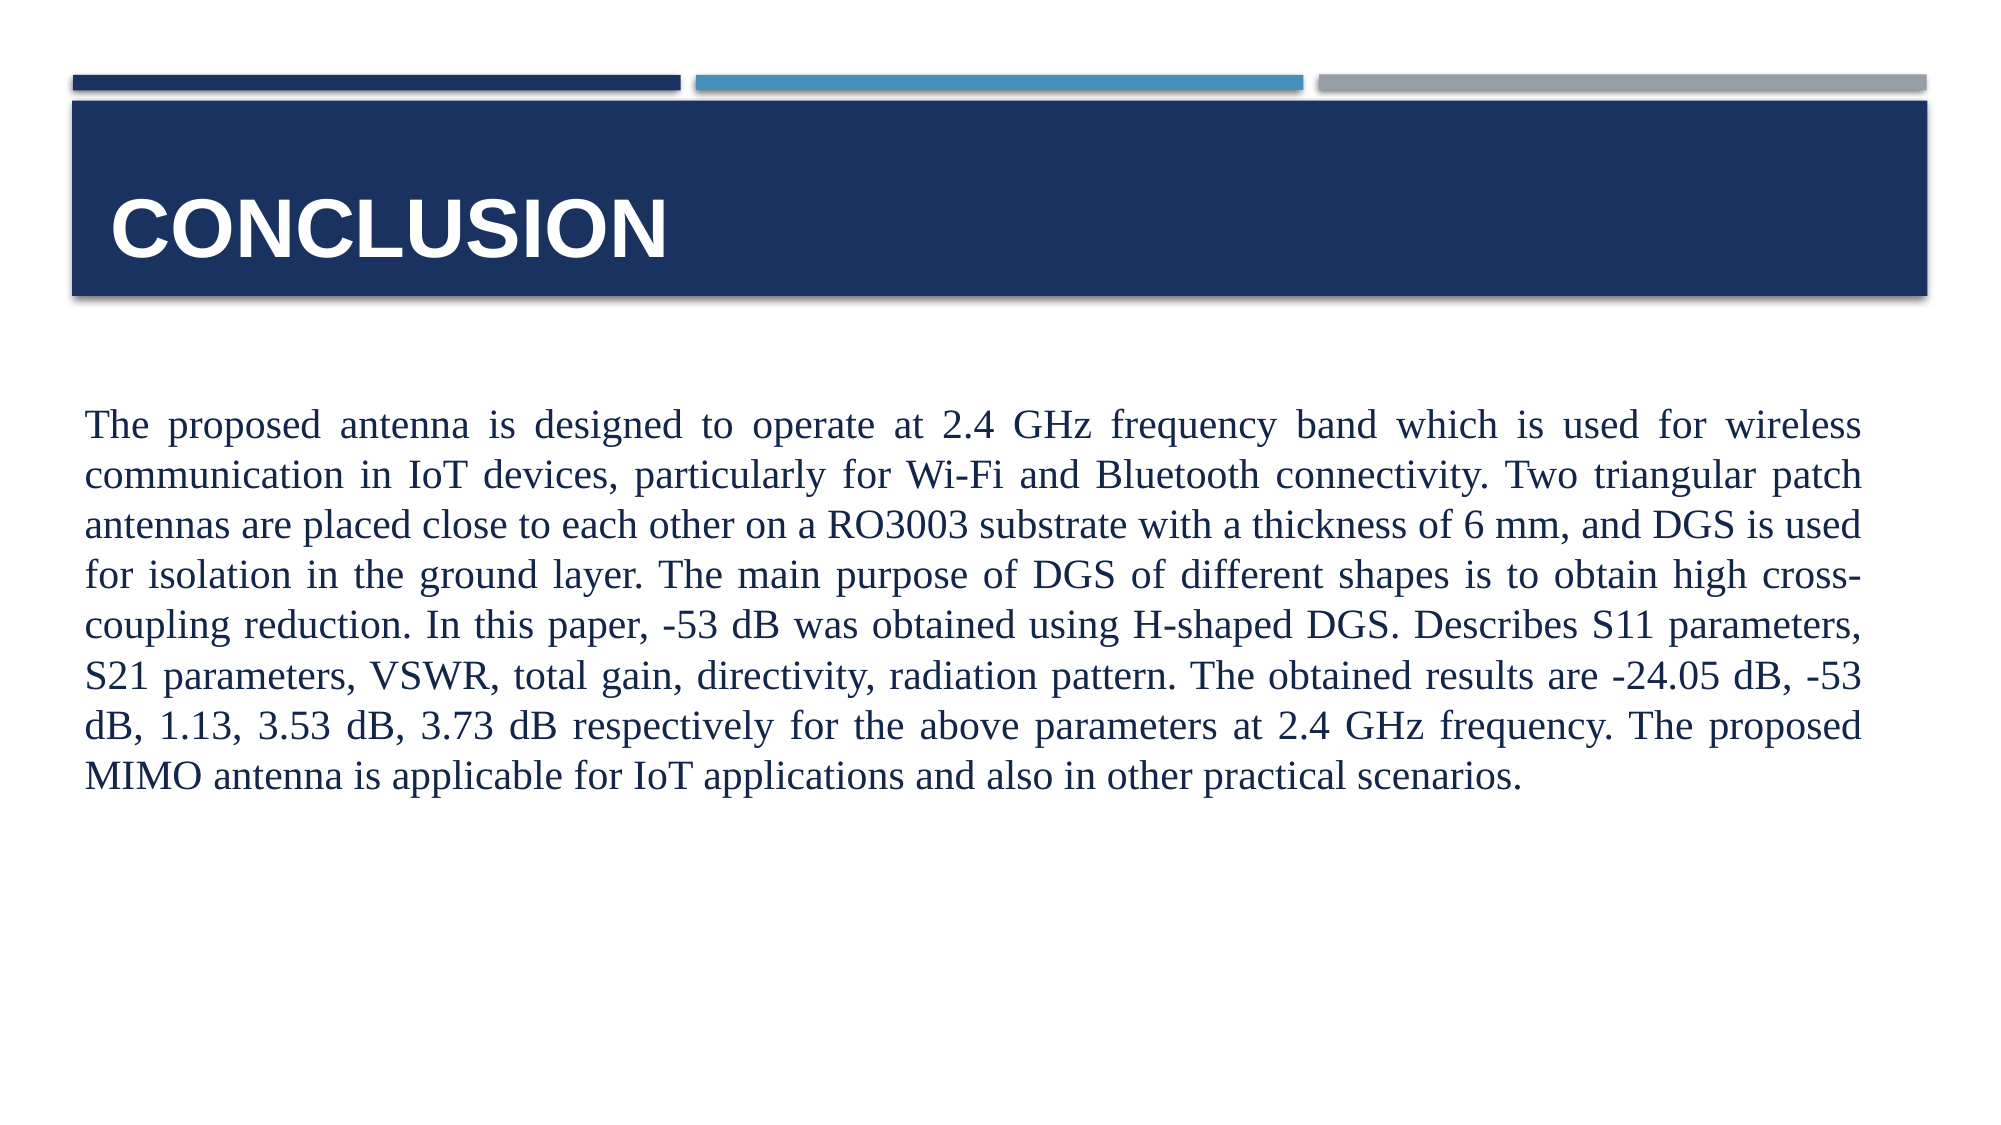

# CONCLUSION
The proposed antenna is designed to operate at 2.4 GHz frequency band which is used for wireless communication in IoT devices, particularly for Wi-Fi and Bluetooth connectivity. Two triangular patch antennas are placed close to each other on a RO3003 substrate with a thickness of 6 mm, and DGS is used for isolation in the ground layer. The main purpose of DGS of different shapes is to obtain high cross-coupling reduction. In this paper, -53 dB was obtained using H-shaped DGS. Describes S11 parameters, S21 parameters, VSWR, total gain, directivity, radiation pattern. The obtained results are -24.05 dB, -53 dB, 1.13, 3.53 dB, 3.73 dB respectively for the above parameters at 2.4 GHz frequency. The proposed MIMO antenna is applicable for IoT applications and also in other practical scenarios.